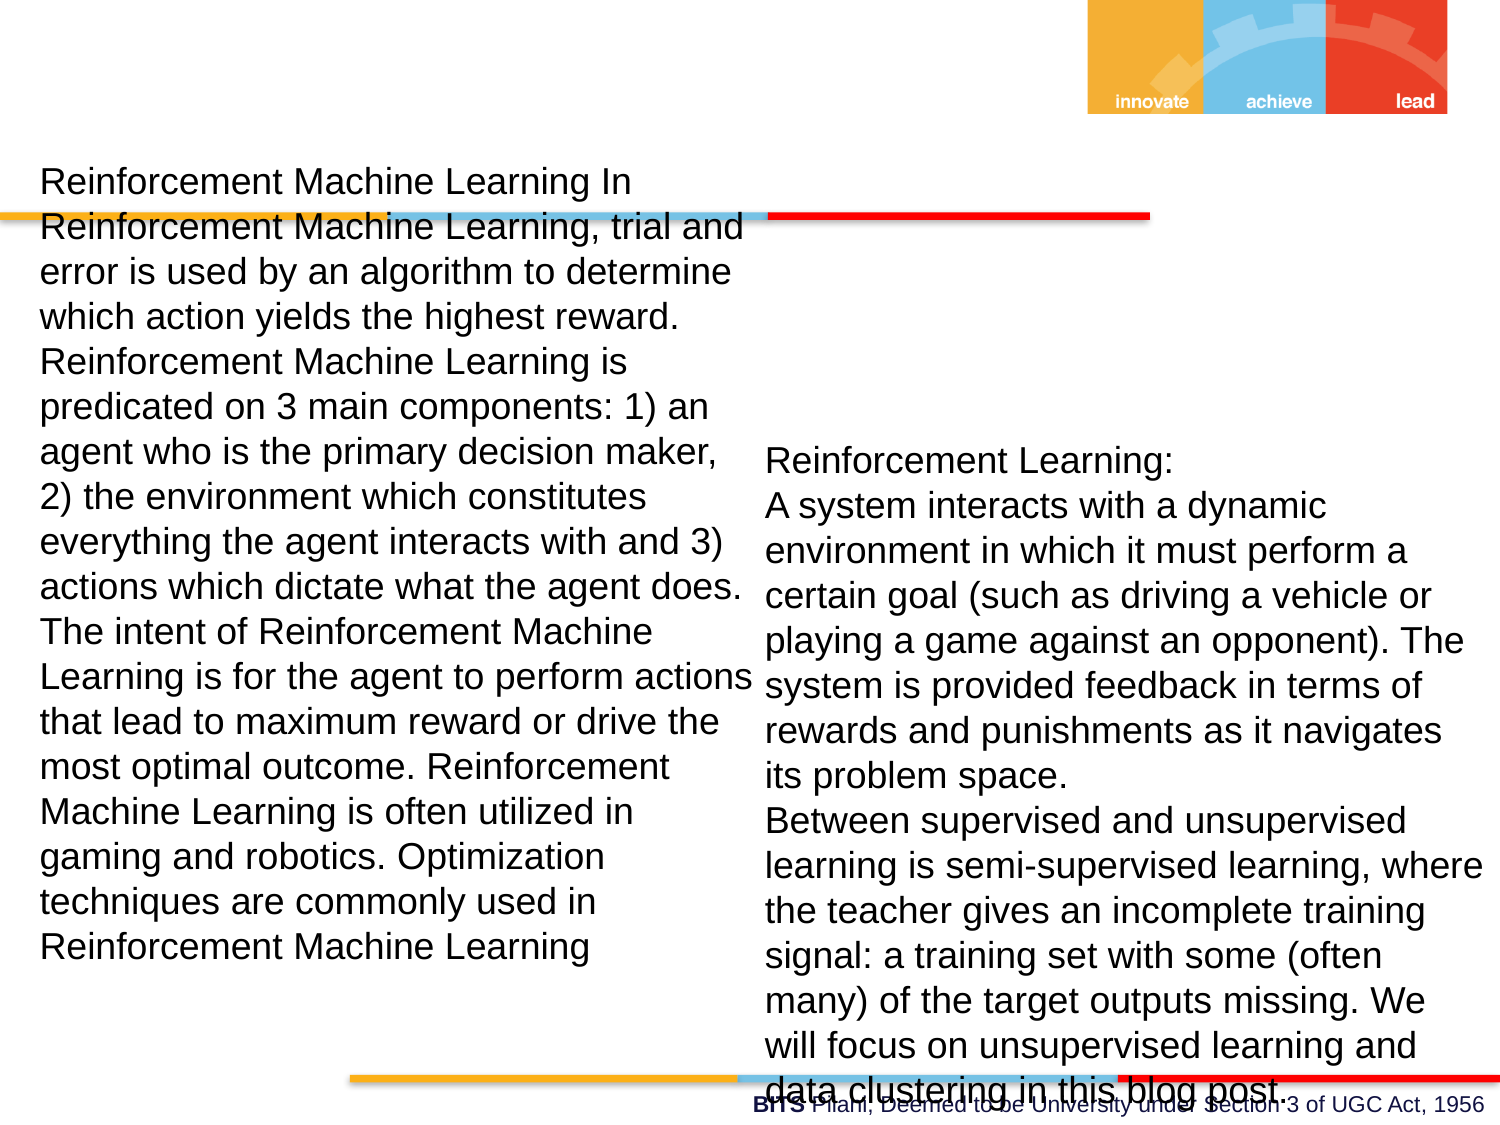

#
Reinforcement Machine Learning In Reinforcement Machine Learning, trial and error is used by an algorithm to determine which action yields the highest reward. Reinforcement Machine Learning is predicated on 3 main components: 1) an agent who is the primary decision maker, 2) the environment which constitutes everything the agent interacts with and 3) actions which dictate what the agent does. The intent of Reinforcement Machine Learning is for the agent to perform actions that lead to maximum reward or drive the most optimal outcome. Reinforcement Machine Learning is often utilized in gaming and robotics. Optimization techniques are commonly used in Reinforcement Machine Learning
Reinforcement Learning:
A system interacts with a dynamic environment in which it must perform a certain goal (such as driving a vehicle or playing a game against an opponent). The system is provided feedback in terms of rewards and punishments as it navigates its problem space.
Between supervised and unsupervised learning is semi-supervised learning, where the teacher gives an incomplete training signal: a training set with some (often many) of the target outputs missing. We will focus on unsupervised learning and data clustering in this blog post.